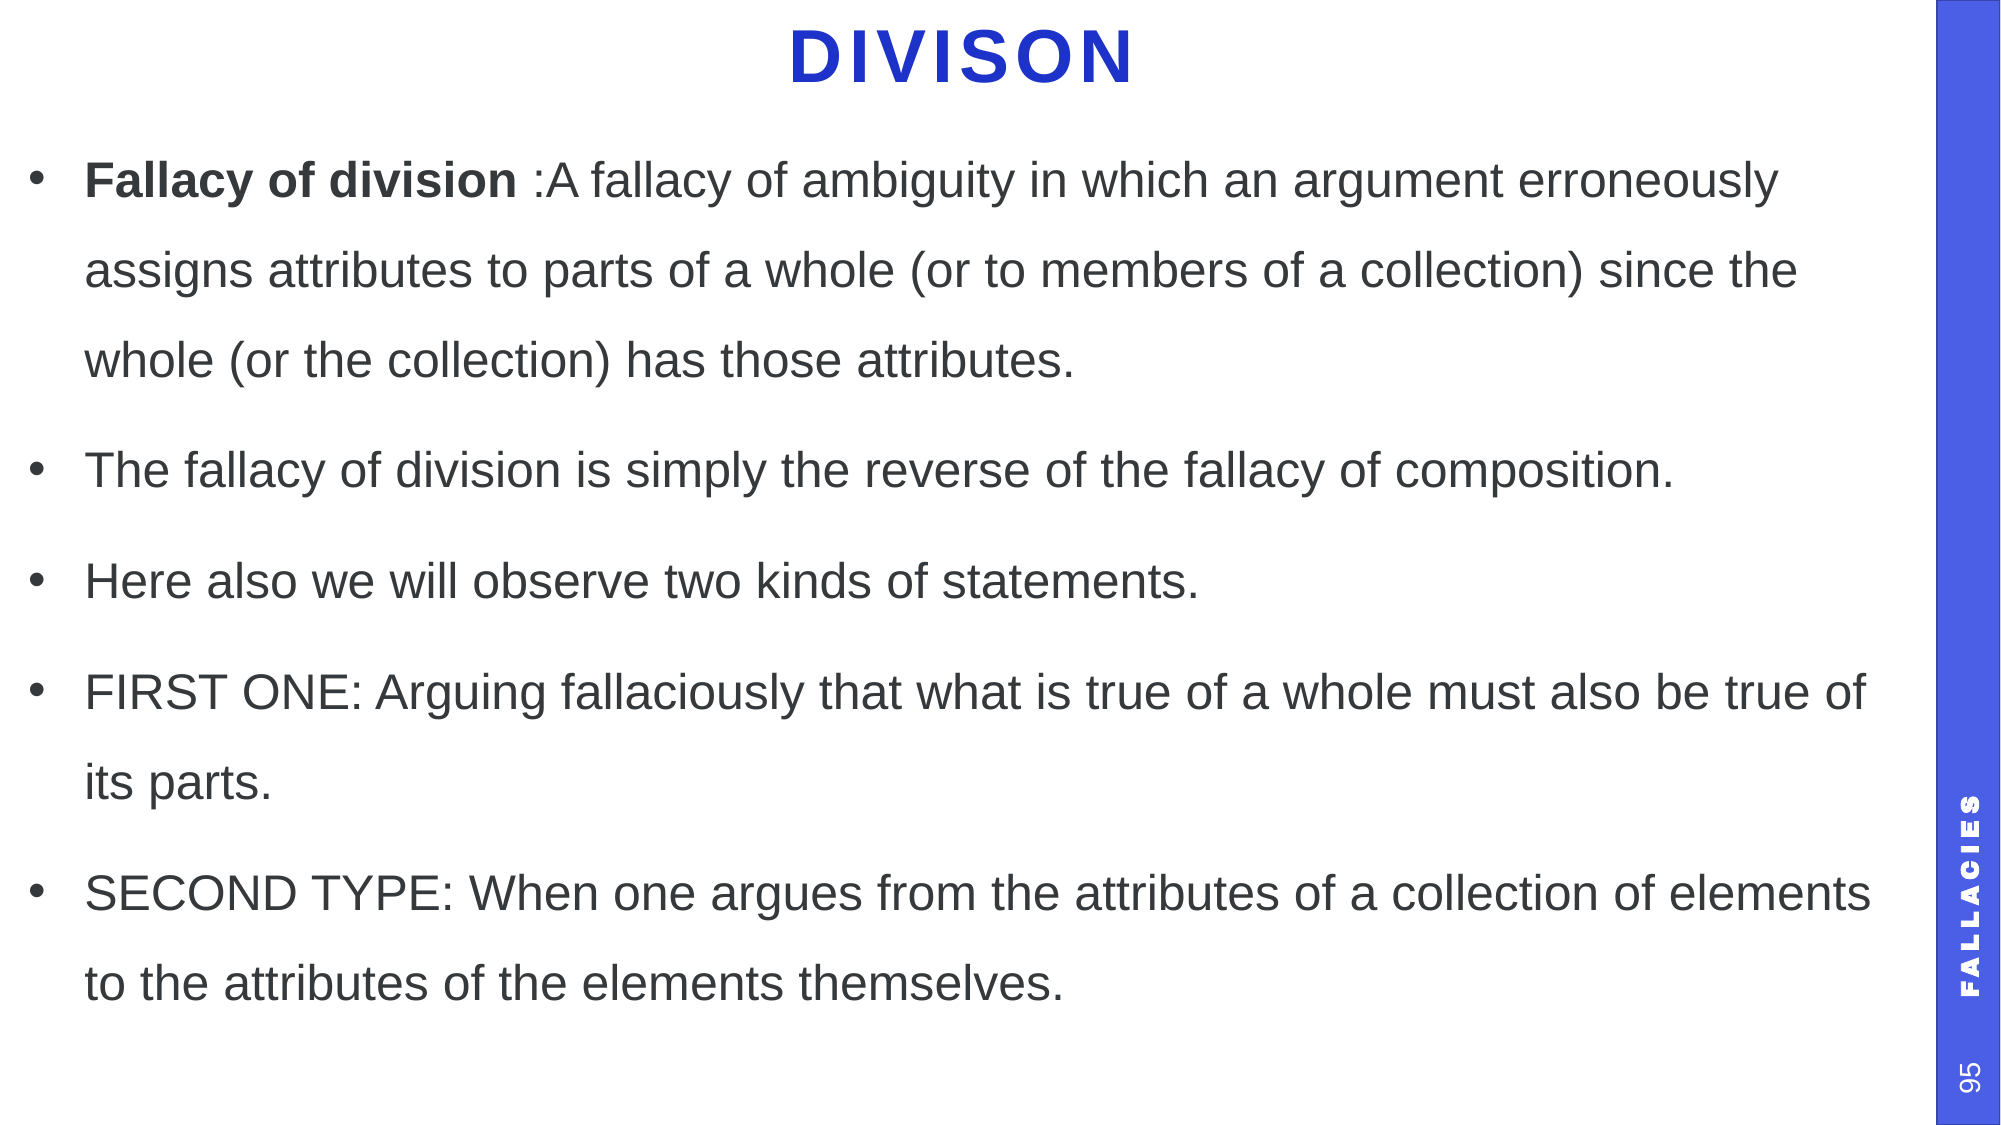

# DIVISON
Fallacy of division :A fallacy of ambiguity in which an argument erroneously assigns attributes to parts of a whole (or to members of a collection) since the whole (or the collection) has those attributes.
The fallacy of division is simply the reverse of the fallacy of composition.
Here also we will observe two kinds of statements.
FIRST ONE: Arguing fallaciously that what is true of a whole must also be true of its parts.
SECOND TYPE: When one argues from the attributes of a collection of elements to the attributes of the elements themselves.

Fallacies
95